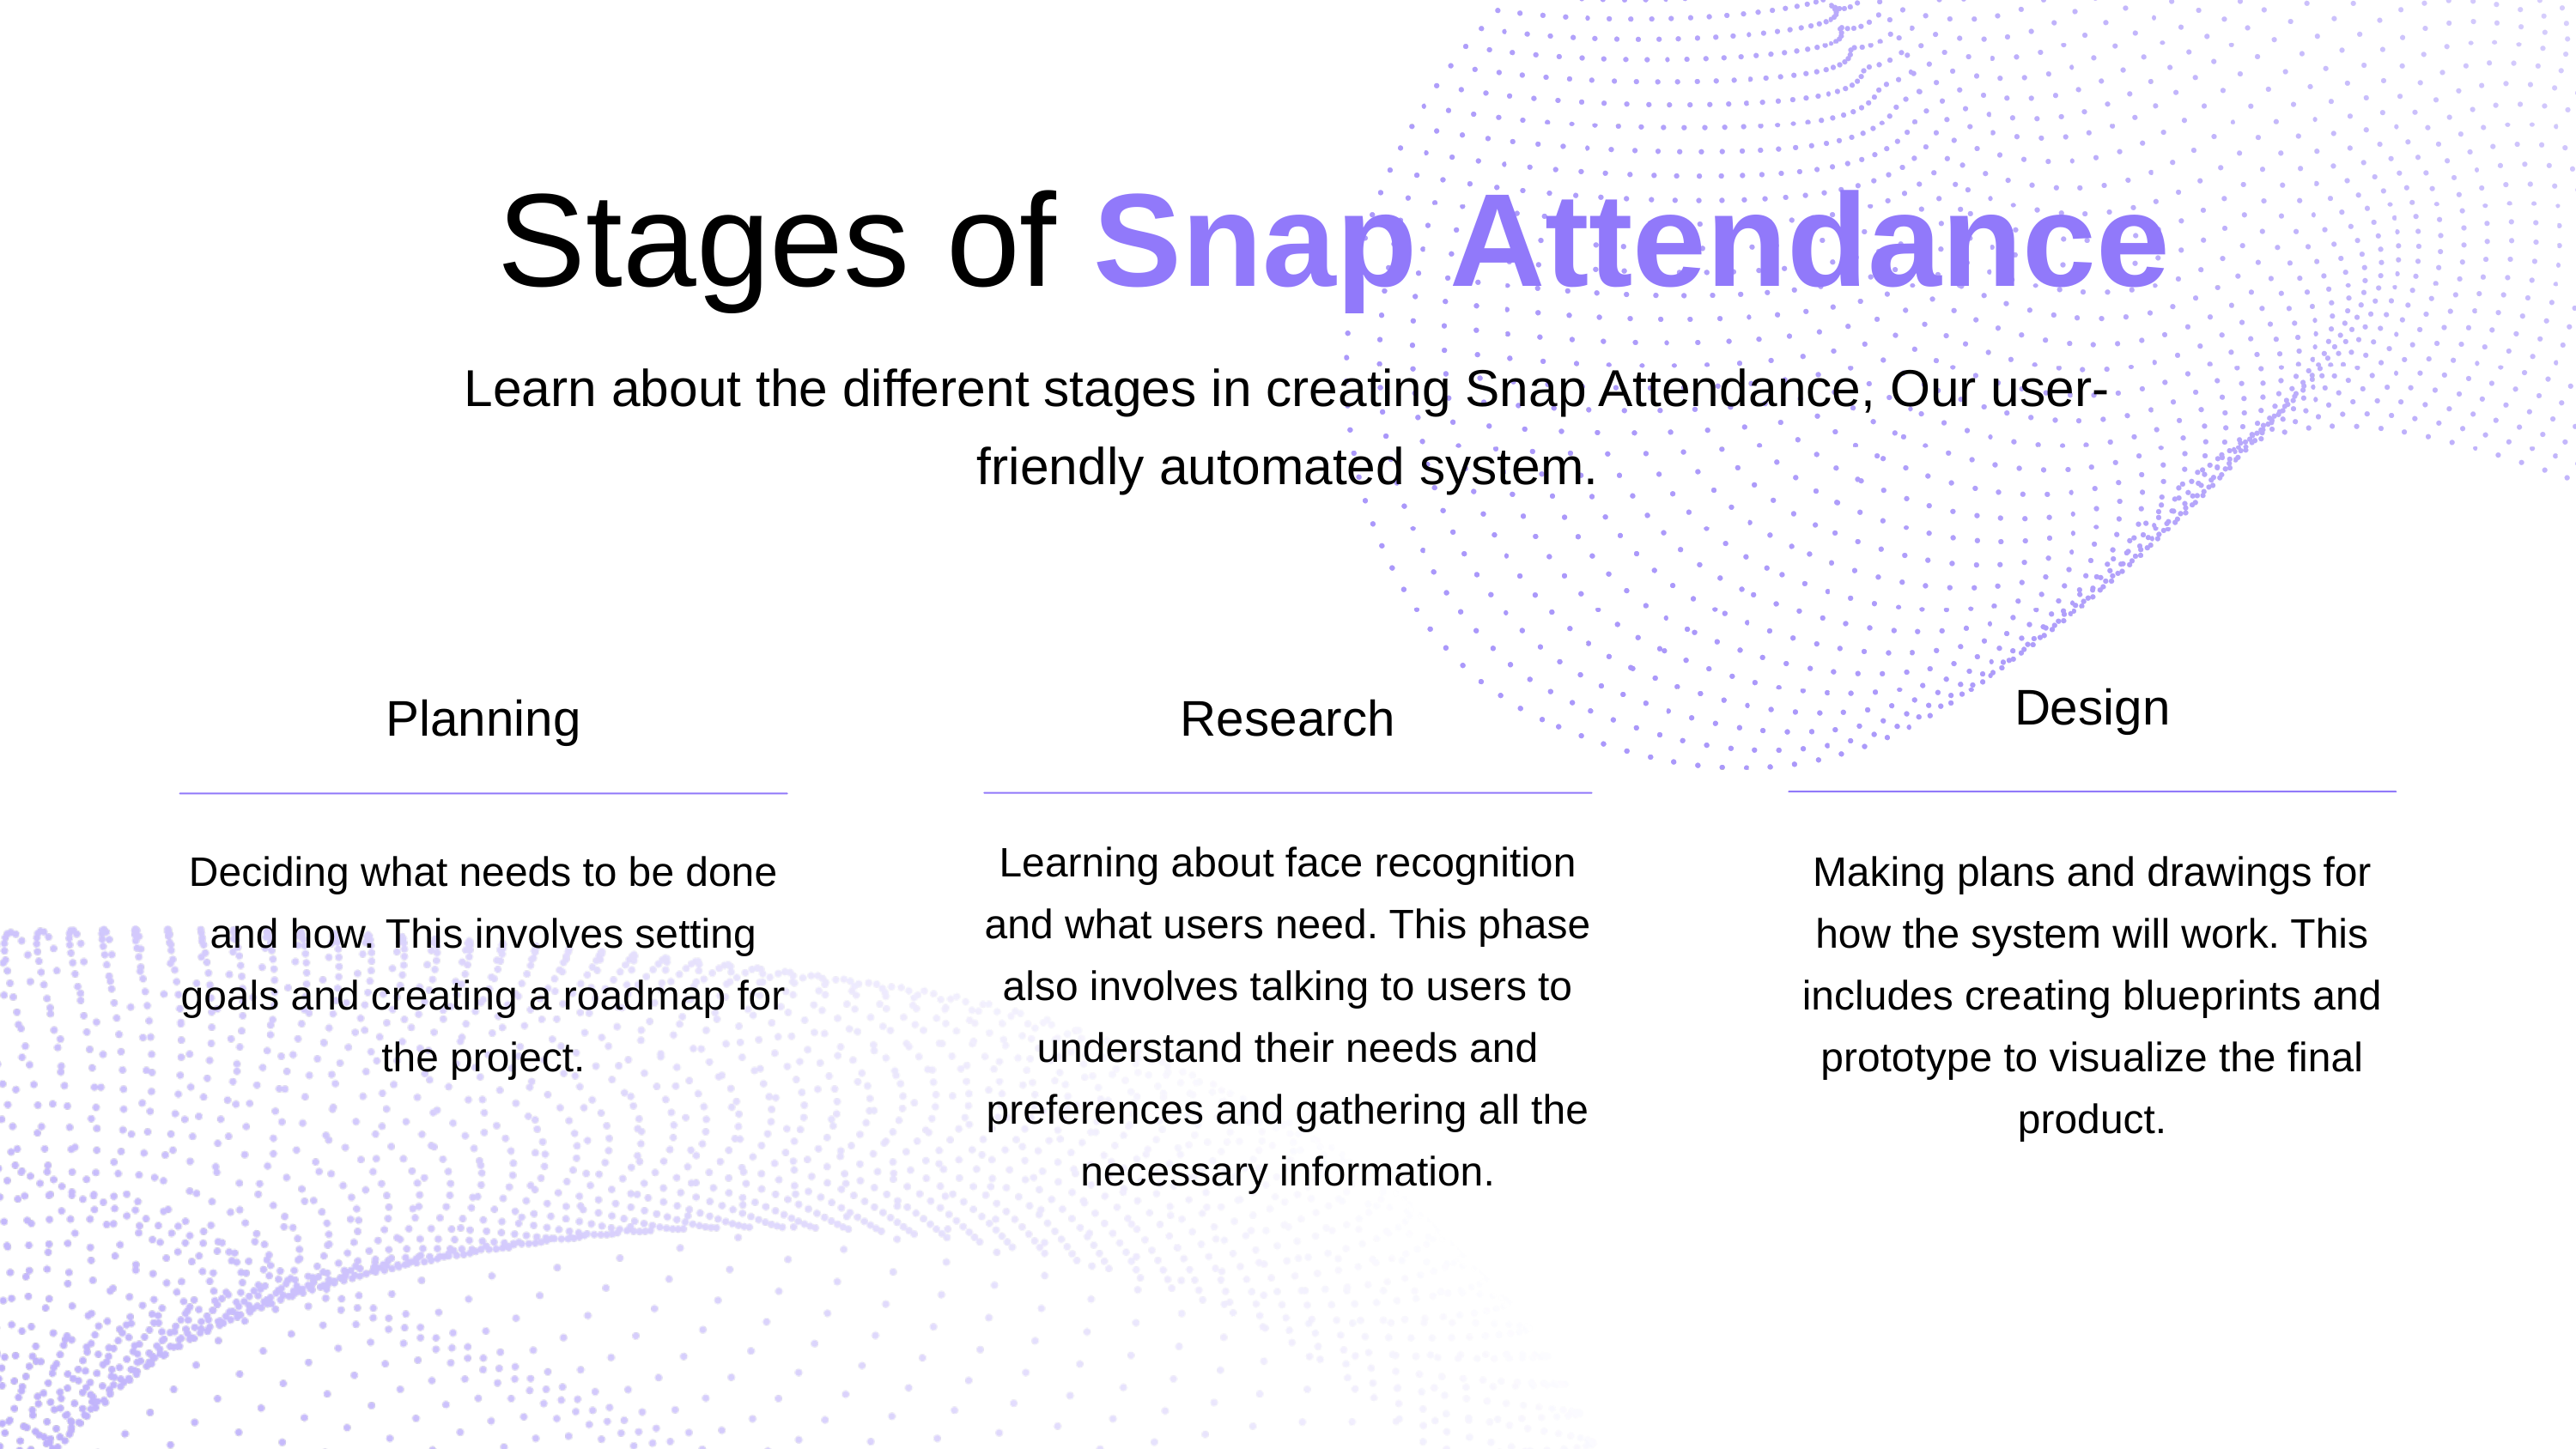

Stages of Snap Attendance
Learn about the different stages in creating Snap Attendance, Our user-friendly automated system.
Design

Making plans and drawings for how the system will work. This includes creating blueprints and prototype to visualize the final product.
Planning

Deciding what needs to be done and how. This involves setting goals and creating a roadmap for the project.
Research

Learning about face recognition and what users need. This phase also involves talking to users to understand their needs and preferences and gathering all the necessary information.